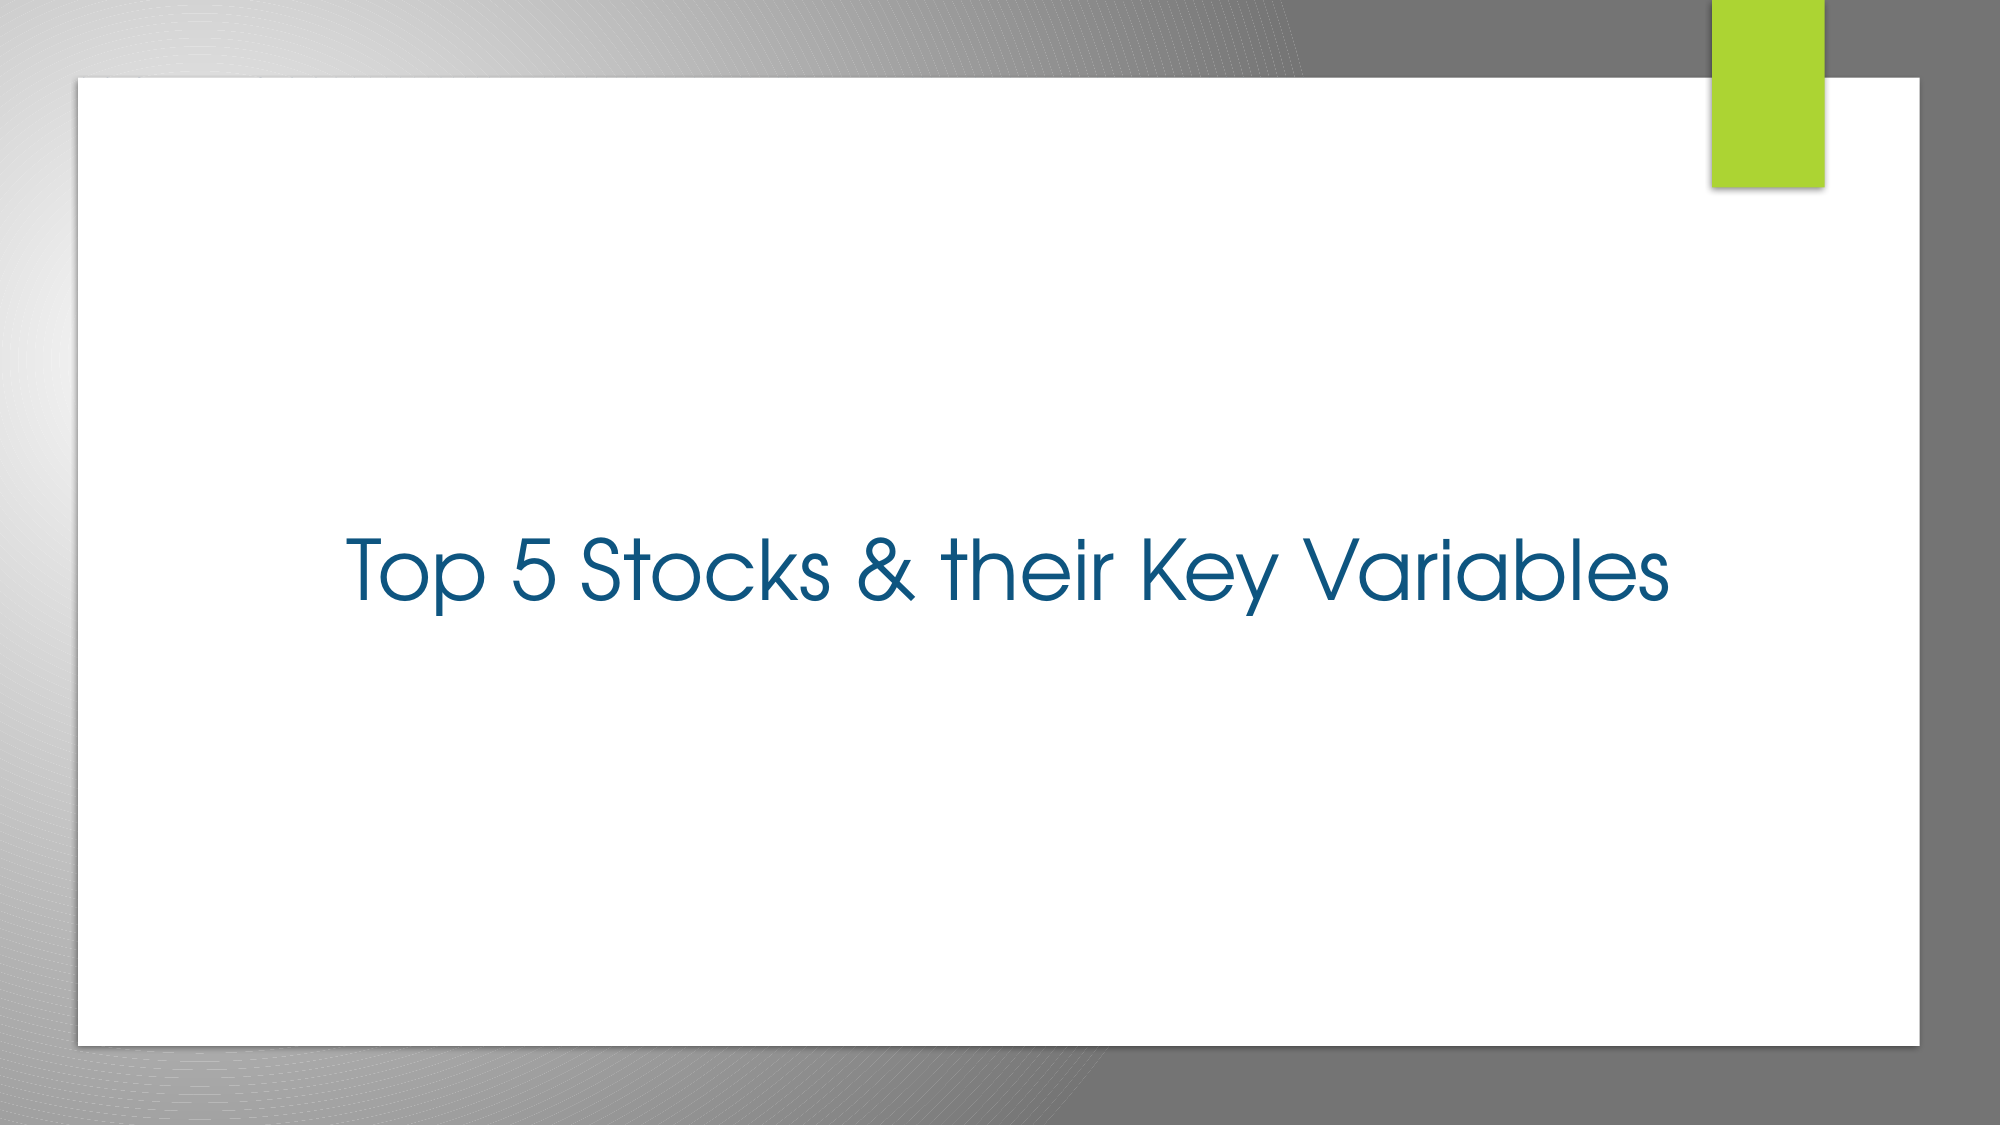

# Top 5 Stocks & their Key Variables